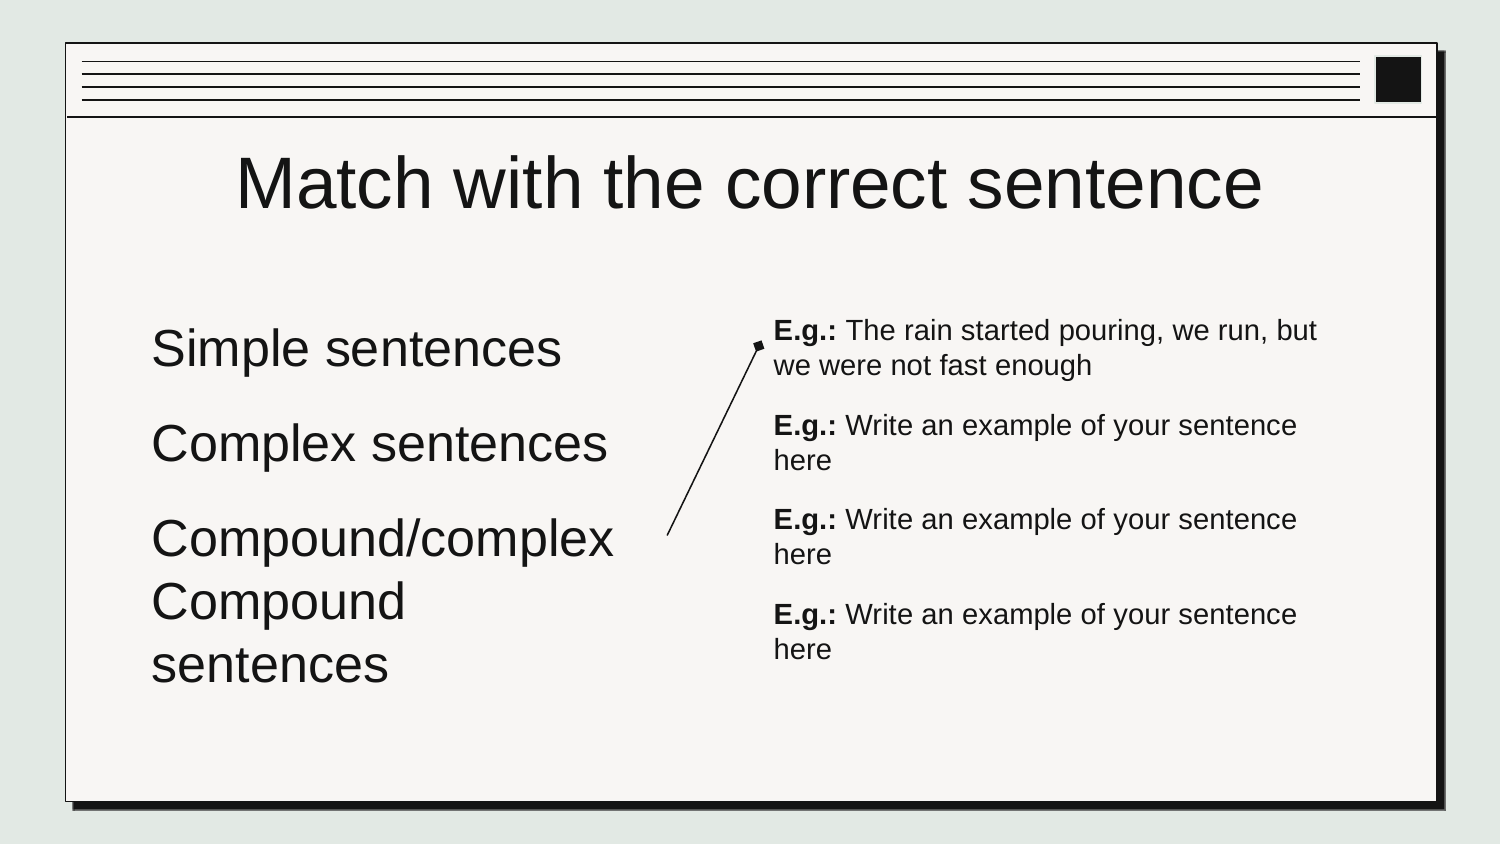

# Match with the correct sentence
Simple sentences
E.g.: The rain started pouring, we run, but we were not fast enough
Complex sentences
E.g.: Write an example of your sentence here
Compound/complex
E.g.: Write an example of your sentence here
Compound sentences
E.g.: Write an example of your sentence here